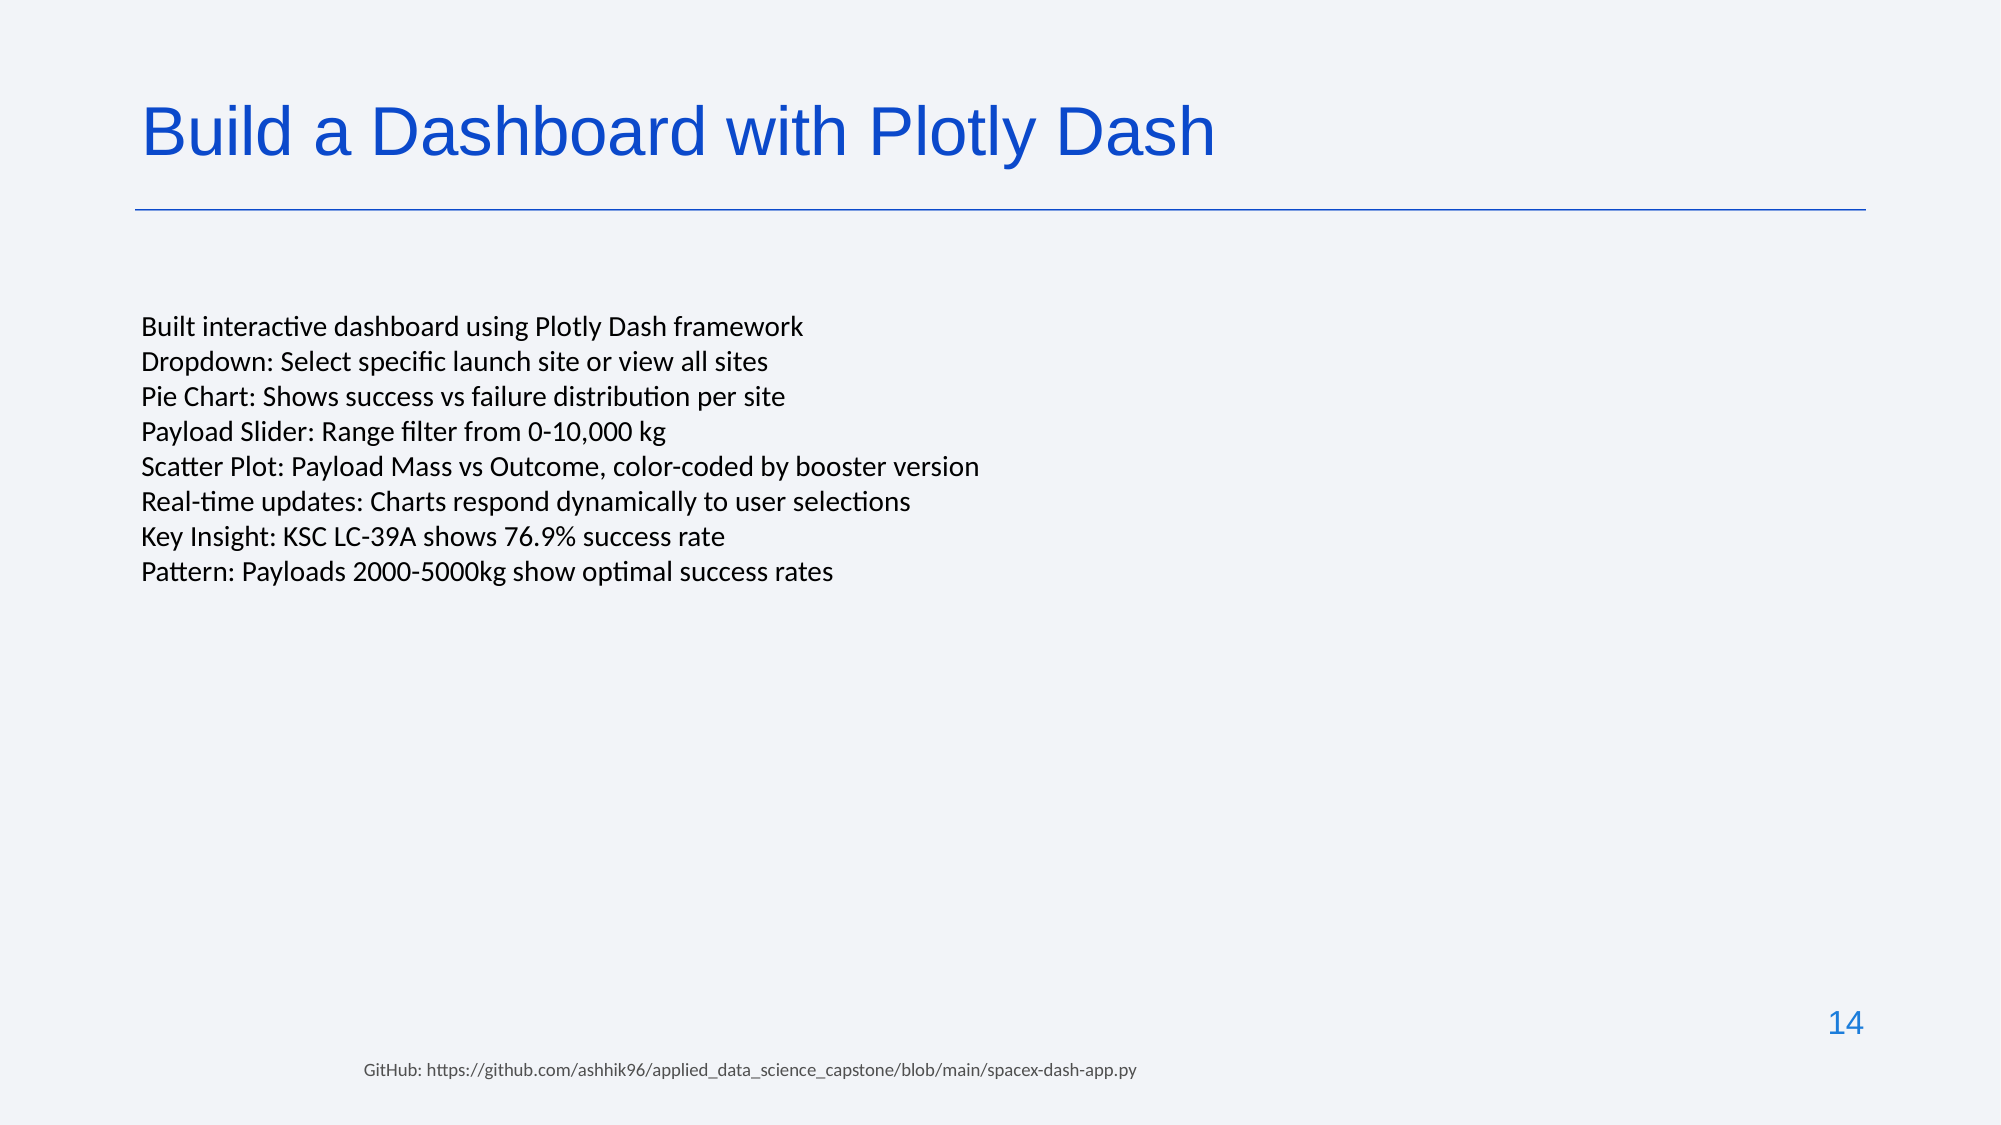

Build a Dashboard with Plotly Dash
Built interactive dashboard using Plotly Dash framework
Dropdown: Select specific launch site or view all sites
Pie Chart: Shows success vs failure distribution per site
Payload Slider: Range filter from 0-10,000 kg
Scatter Plot: Payload Mass vs Outcome, color-coded by booster version
Real-time updates: Charts respond dynamically to user selections
Key Insight: KSC LC-39A shows 76.9% success rate
Pattern: Payloads 2000-5000kg show optimal success rates
14
GitHub: https://github.com/ashhik96/applied_data_science_capstone/blob/main/spacex-dash-app.py